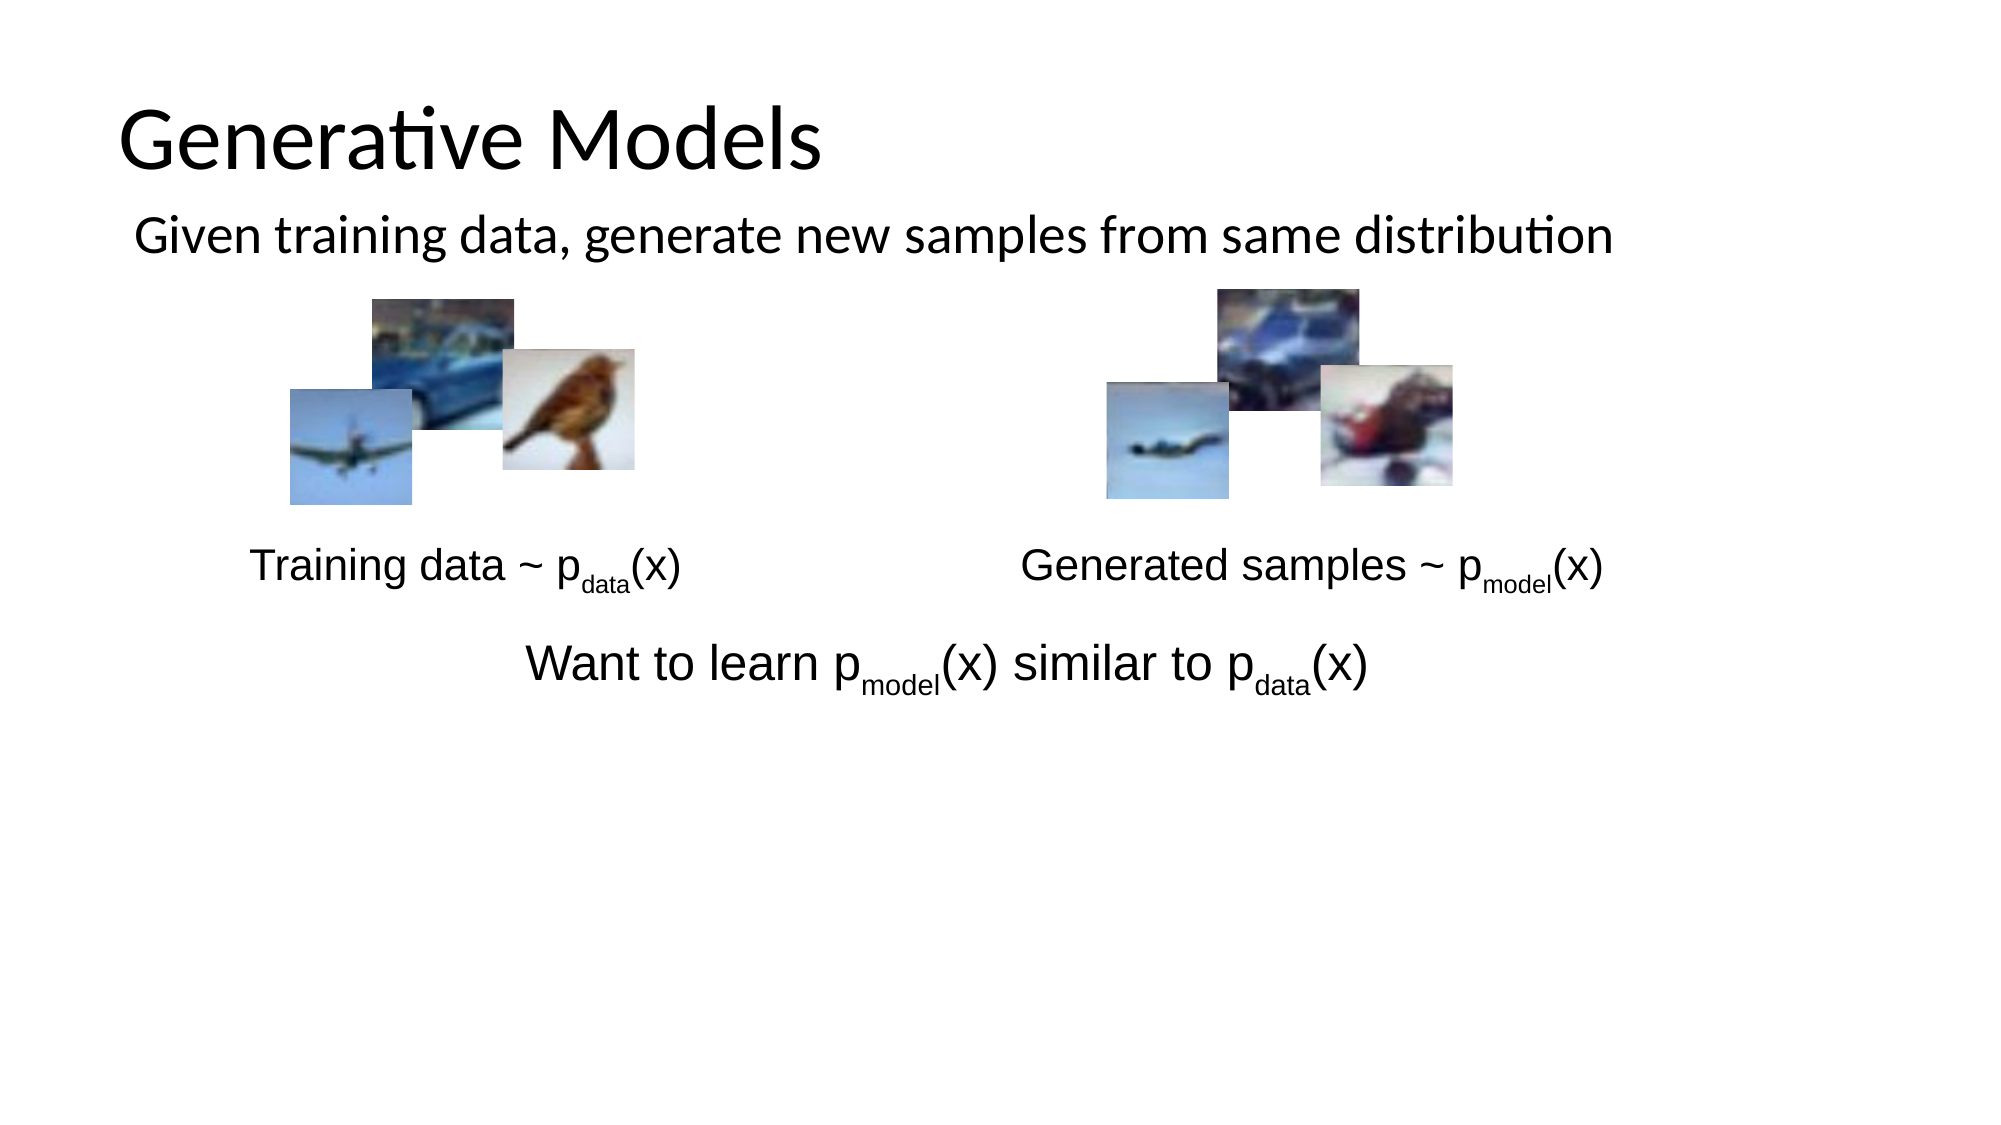

# Generative Models
Given training data, generate new samples from same distribution

Training data ~ pdata(x)	Generated samples ~ pmodel(x)
Want to learn pmodel(x) similar to pdata(x)
7